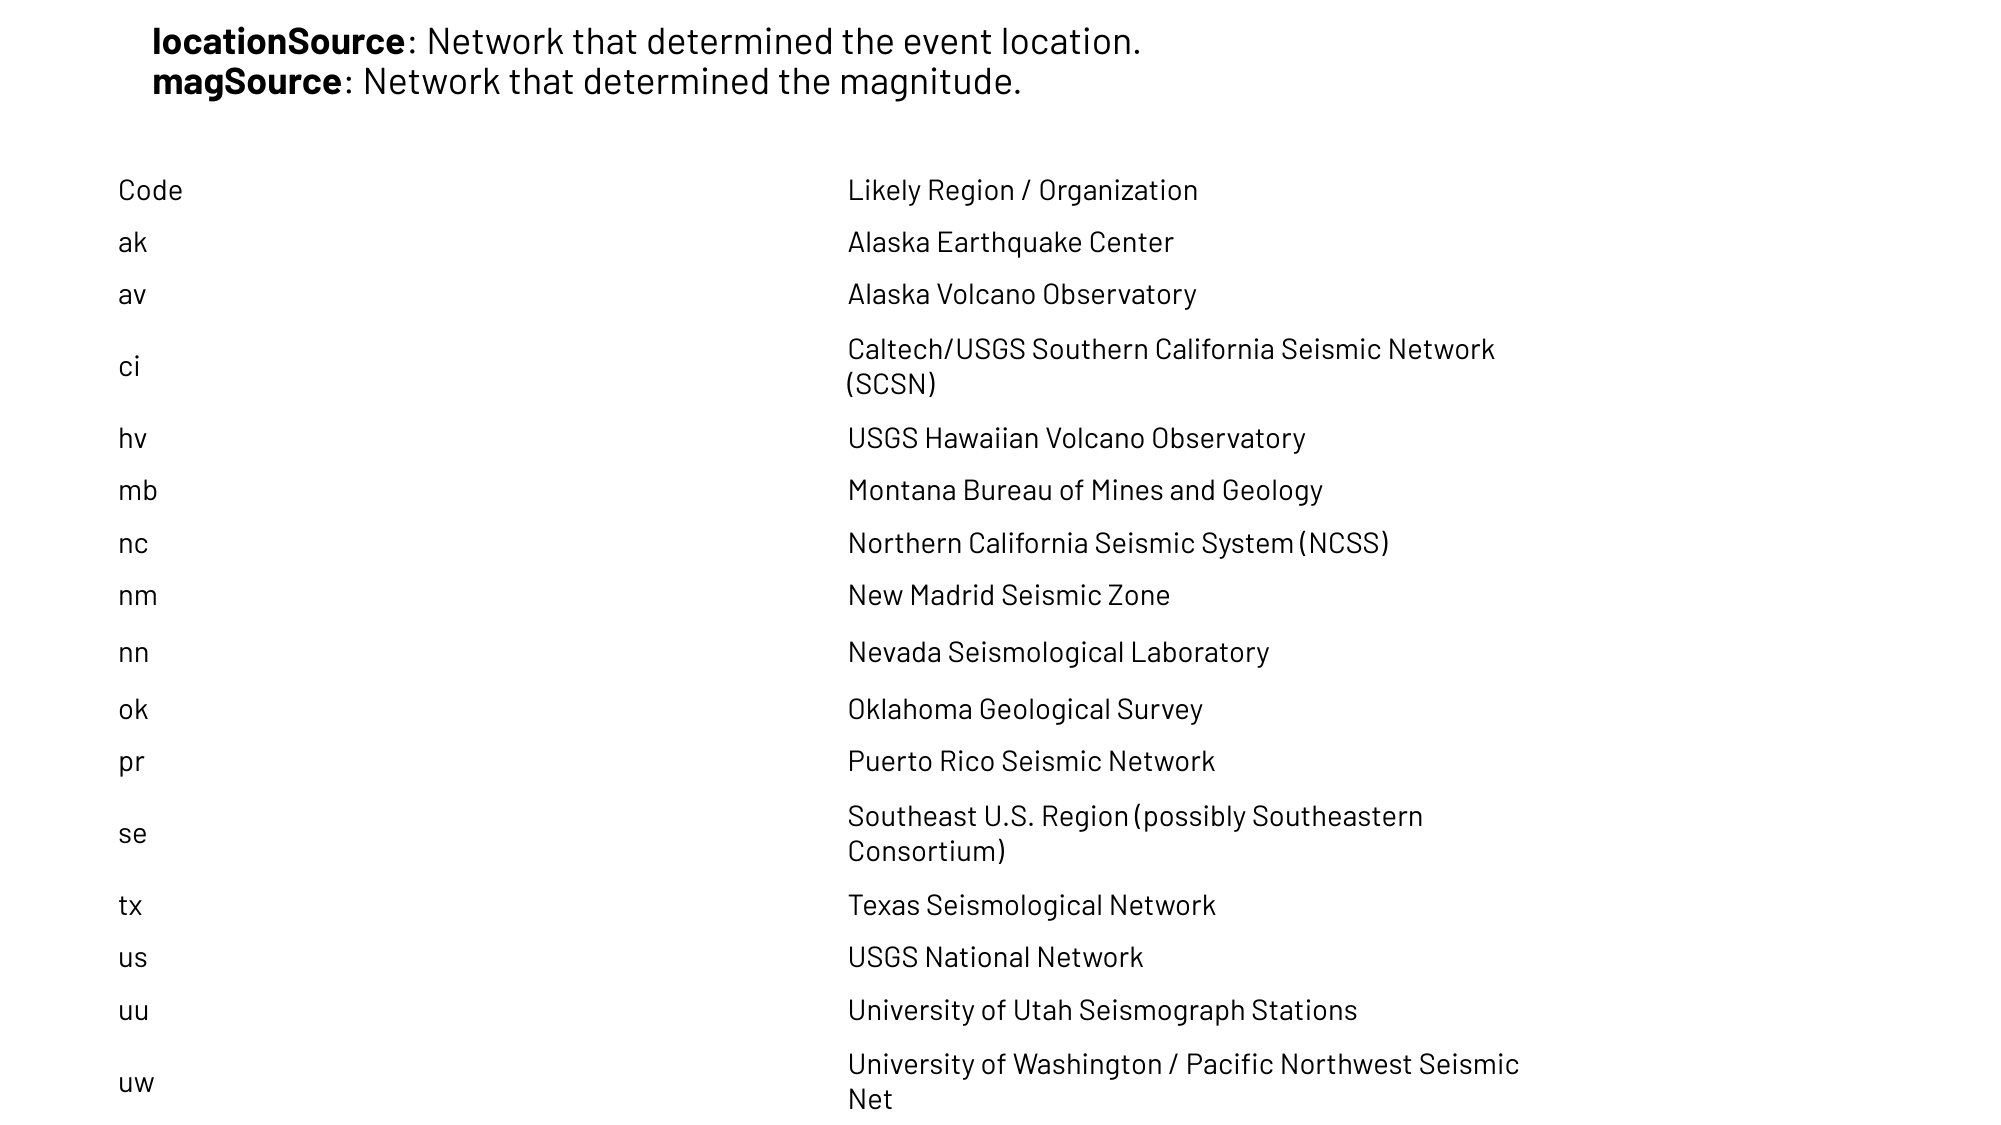

# locationSource: Network that determined the event location. magSource: Network that determined the magnitude.
|  |  |
| --- | --- |
| Code | Likely Region / Organization |
| ak | Alaska Earthquake Center |
| av | Alaska Volcano Observatory |
| ci | Caltech/USGS Southern California Seismic Network (SCSN) |
| hv | USGS Hawaiian Volcano Observatory |
| mb | Montana Bureau of Mines and Geology |
| nc | Northern California Seismic System (NCSS) |
| nm | New Madrid Seismic Zone |
| nn | Nevada Seismological Laboratory |
| ok | Oklahoma Geological Survey |
| pr | Puerto Rico Seismic Network |
| se | Southeast U.S. Region (possibly Southeastern Consortium) |
| tx | Texas Seismological Network |
| us | USGS National Network |
| uu | University of Utah Seismograph Stations |
| uw | University of Washington / Pacific Northwest Seismic Net |